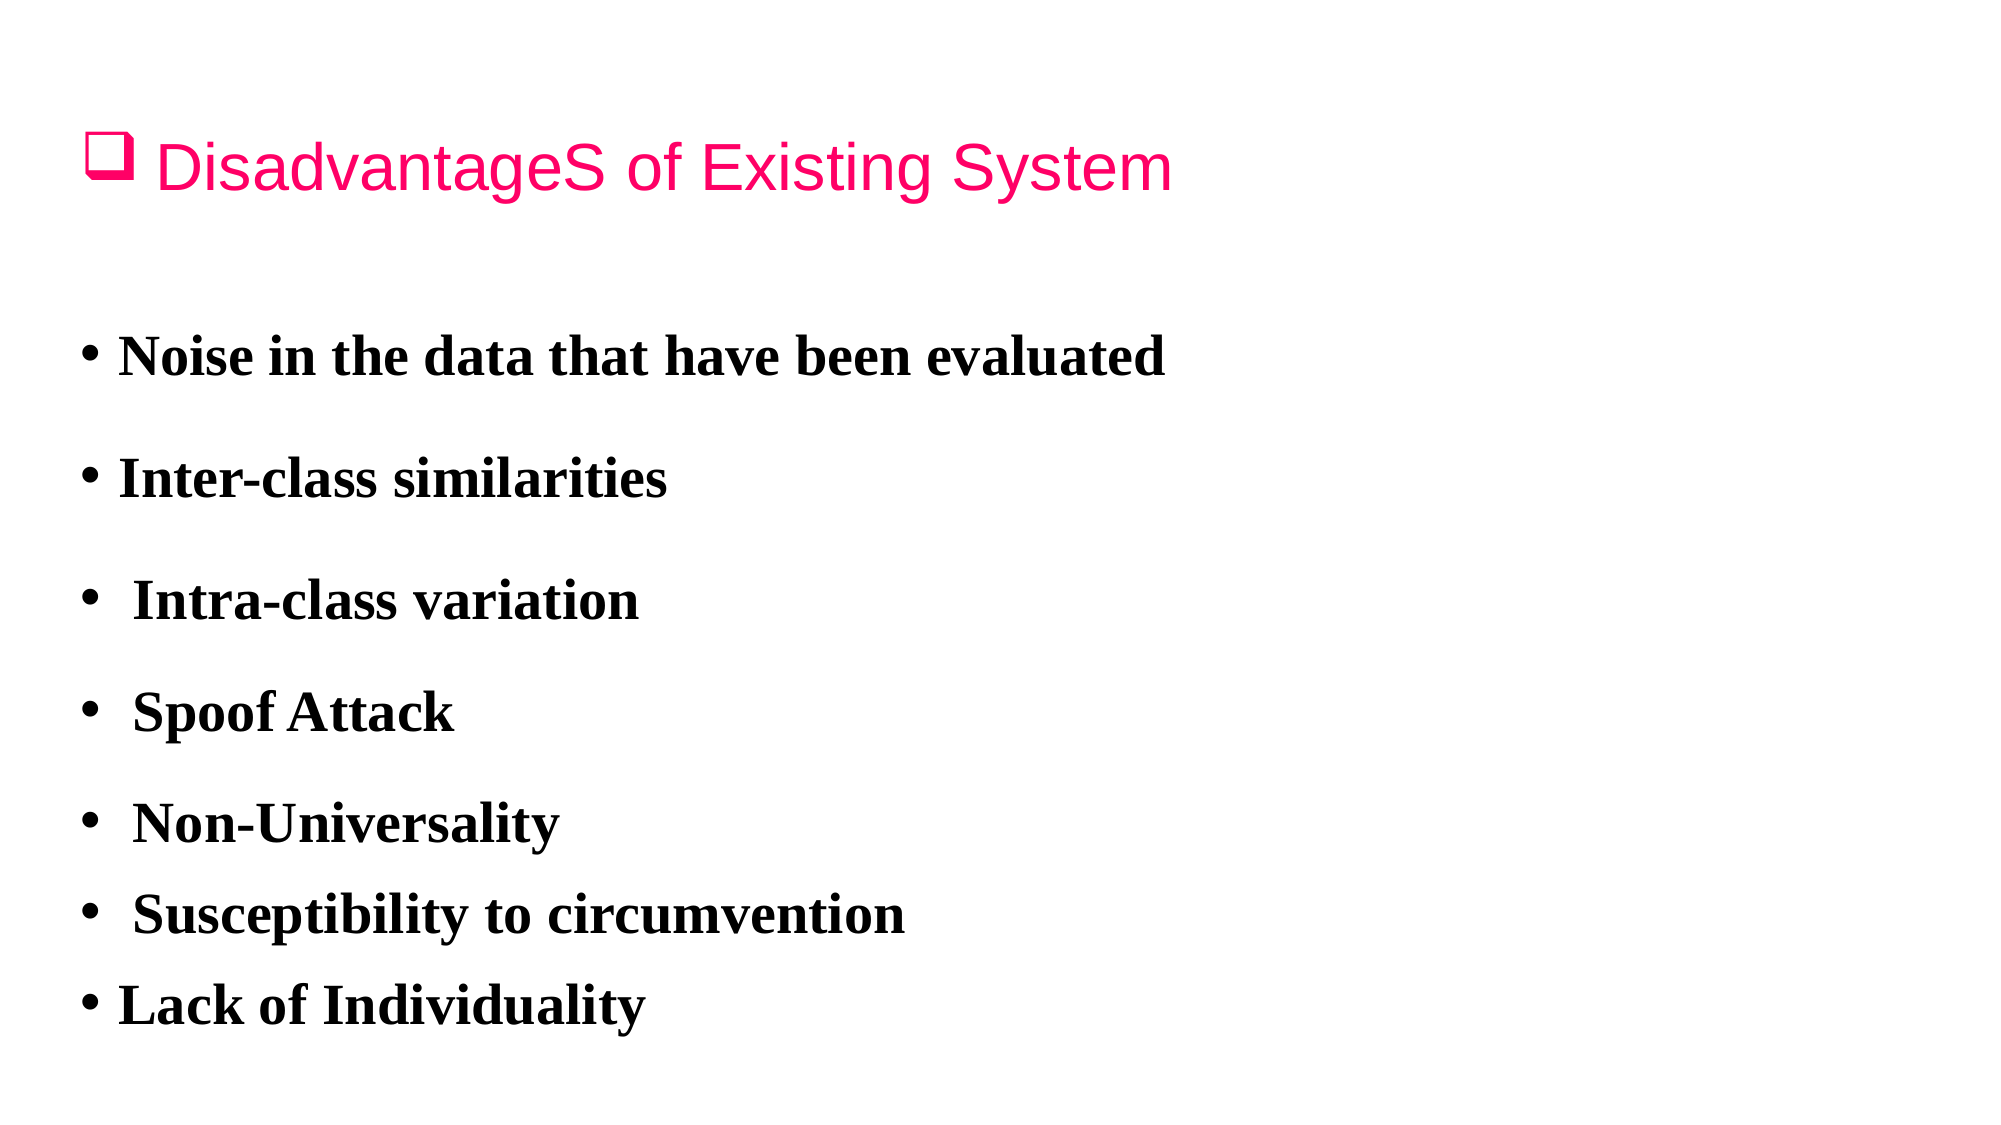

# DisadvantageS of Existing System
Noise in the data that have been evaluated
Inter-class similarities
 Intra-class variation
 Spoof Attack
 Non-Universality
 Susceptibility to circumvention
Lack of Individuality